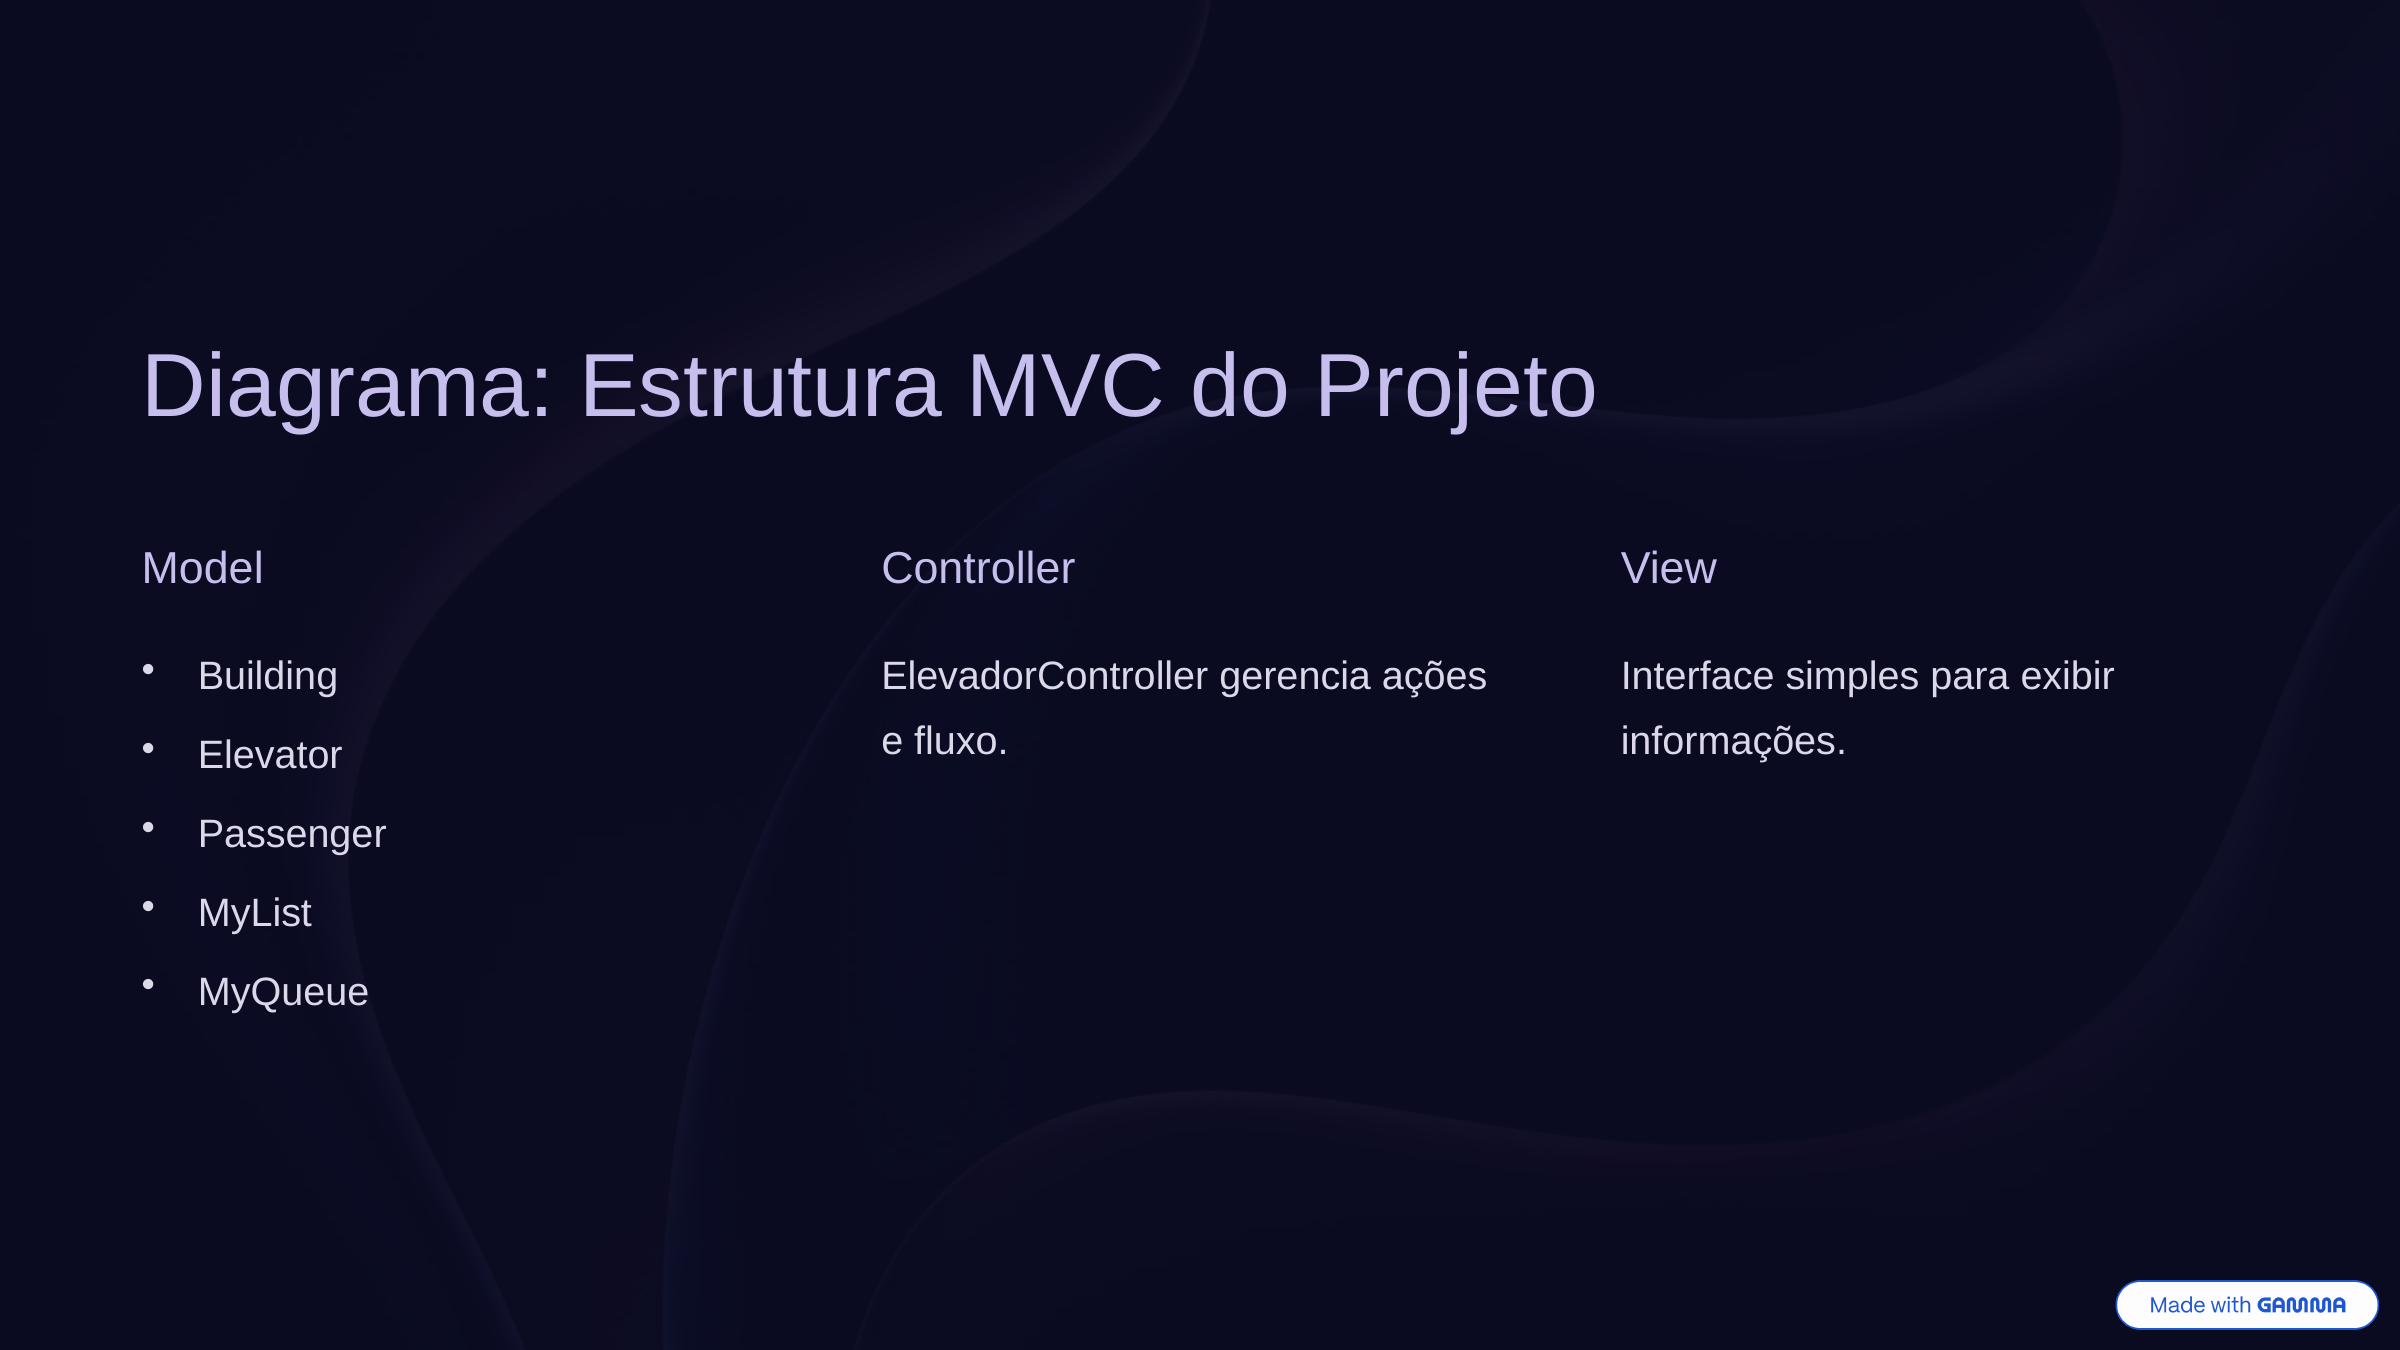

Diagrama: Estrutura MVC do Projeto
Model
Controller
View
Building
ElevadorController gerencia ações e fluxo.
Interface simples para exibir informações.
Elevator
Passenger
MyList
MyQueue